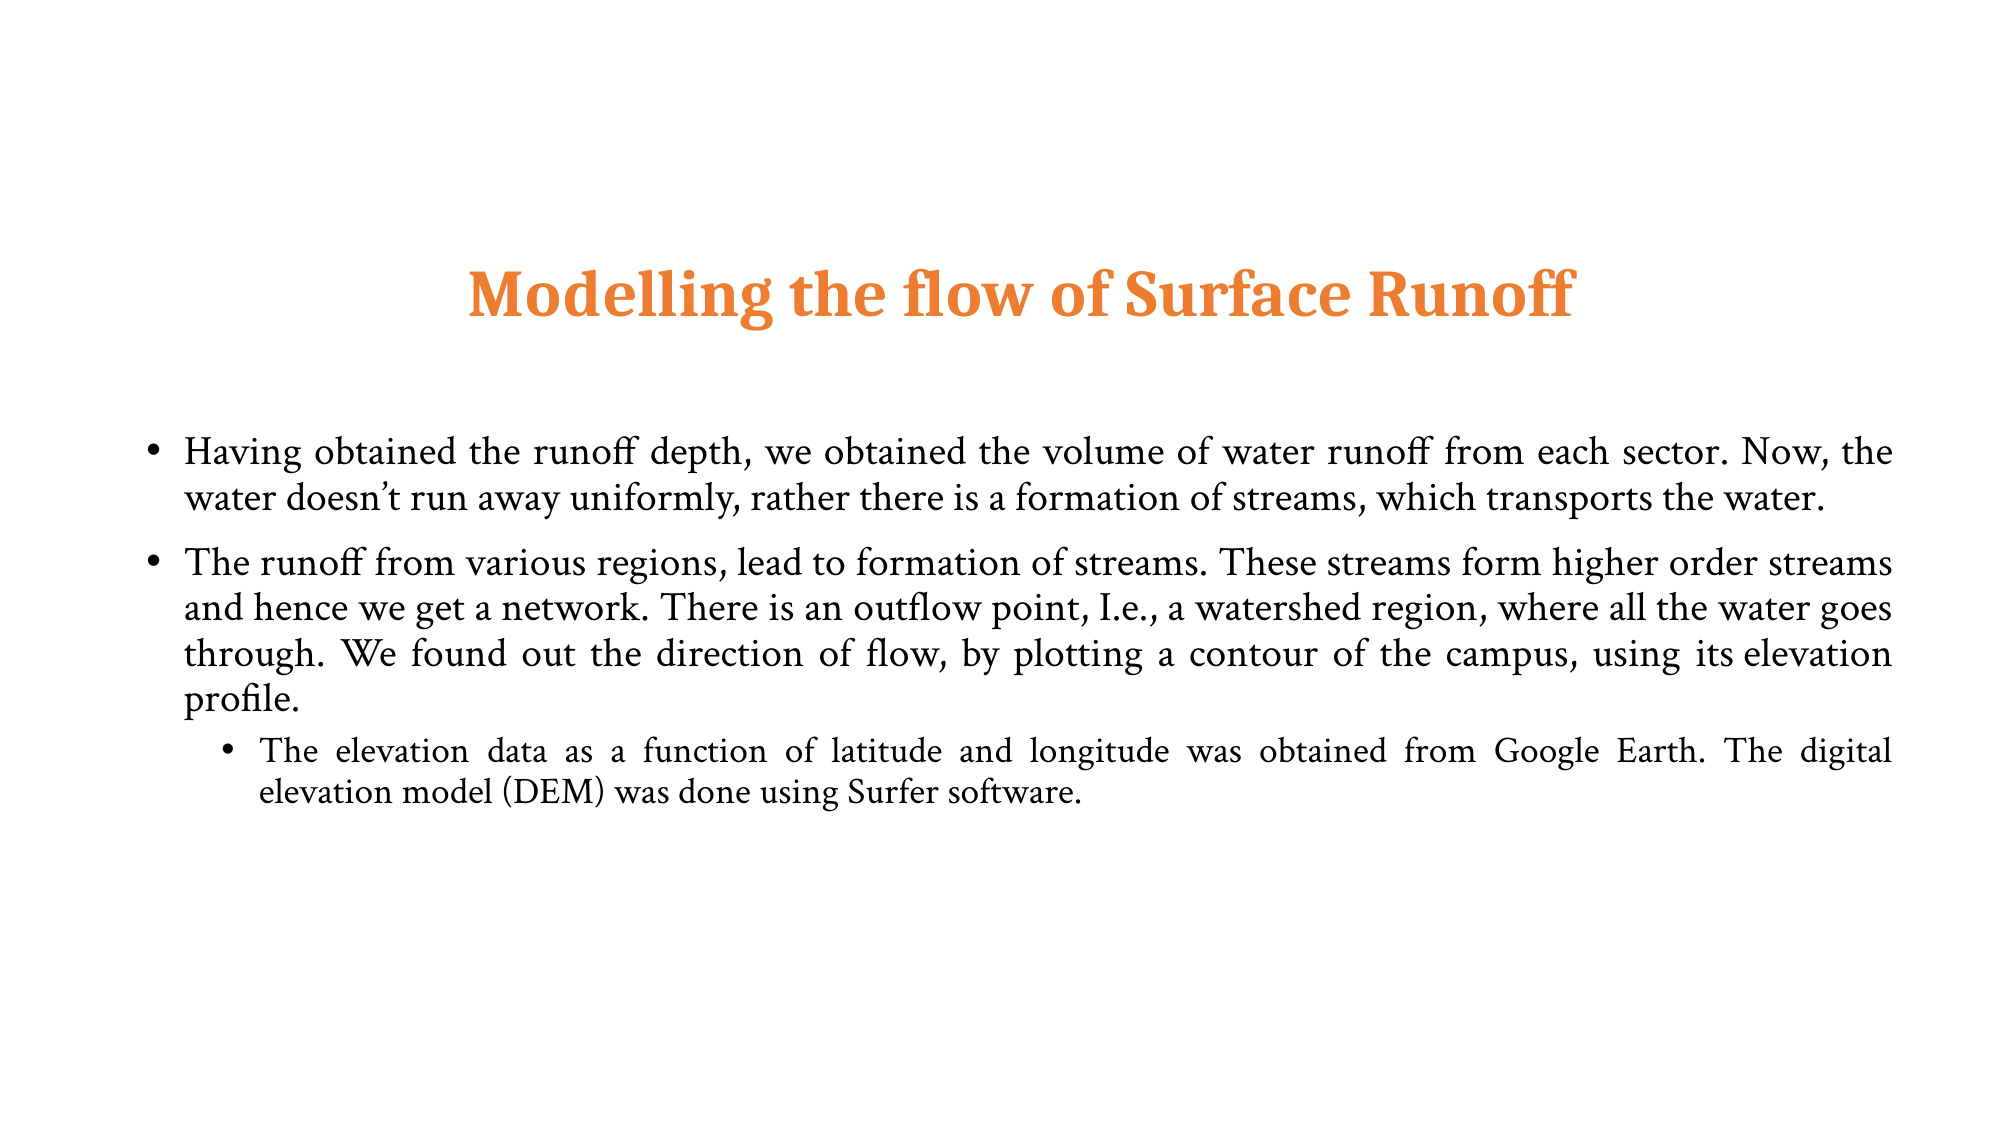

# Modelling the flow of Surface Runoff
Having obtained the runoff depth, we obtained the volume of water runoff from each sector. Now, the water doesn’t run away uniformly, rather there is a formation of streams, which transports the water.
The runoff from various regions, lead to formation of streams. These streams form higher order streams and hence we get a network. There is an outflow point, I.e., a watershed region, where all the water goes through. We found out the direction of flow, by plotting a contour of the campus, using its elevation profile.
The elevation data as a function of latitude and longitude was obtained from Google Earth. The digital elevation model (DEM) was done using Surfer software.